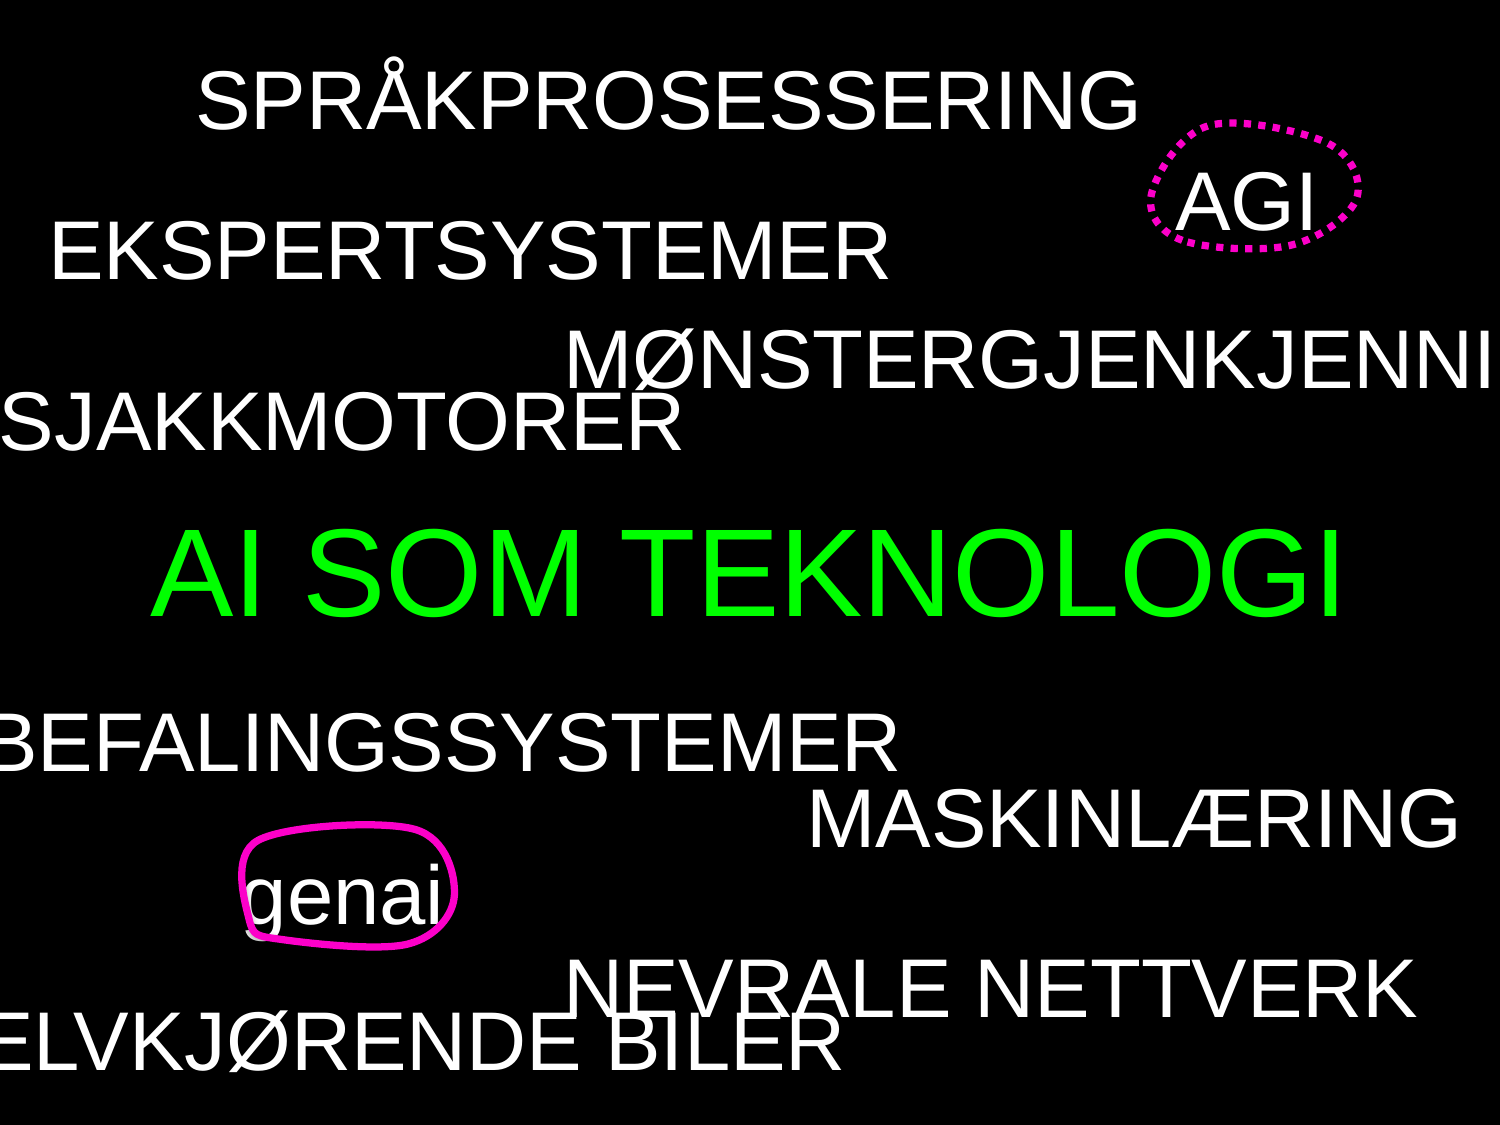

SPRÅKPROSESSERING

AGI
EKSPERTSYSTEMER
MØNSTERGJENKJENNING
SJAKKMOTORER
AI SOM TEKNOLOGI
ANBEFALINGSSYSTEMER
MASKINLÆRING

genai
NEVRALE NETTVERK
SELVKJØRENDE BILER